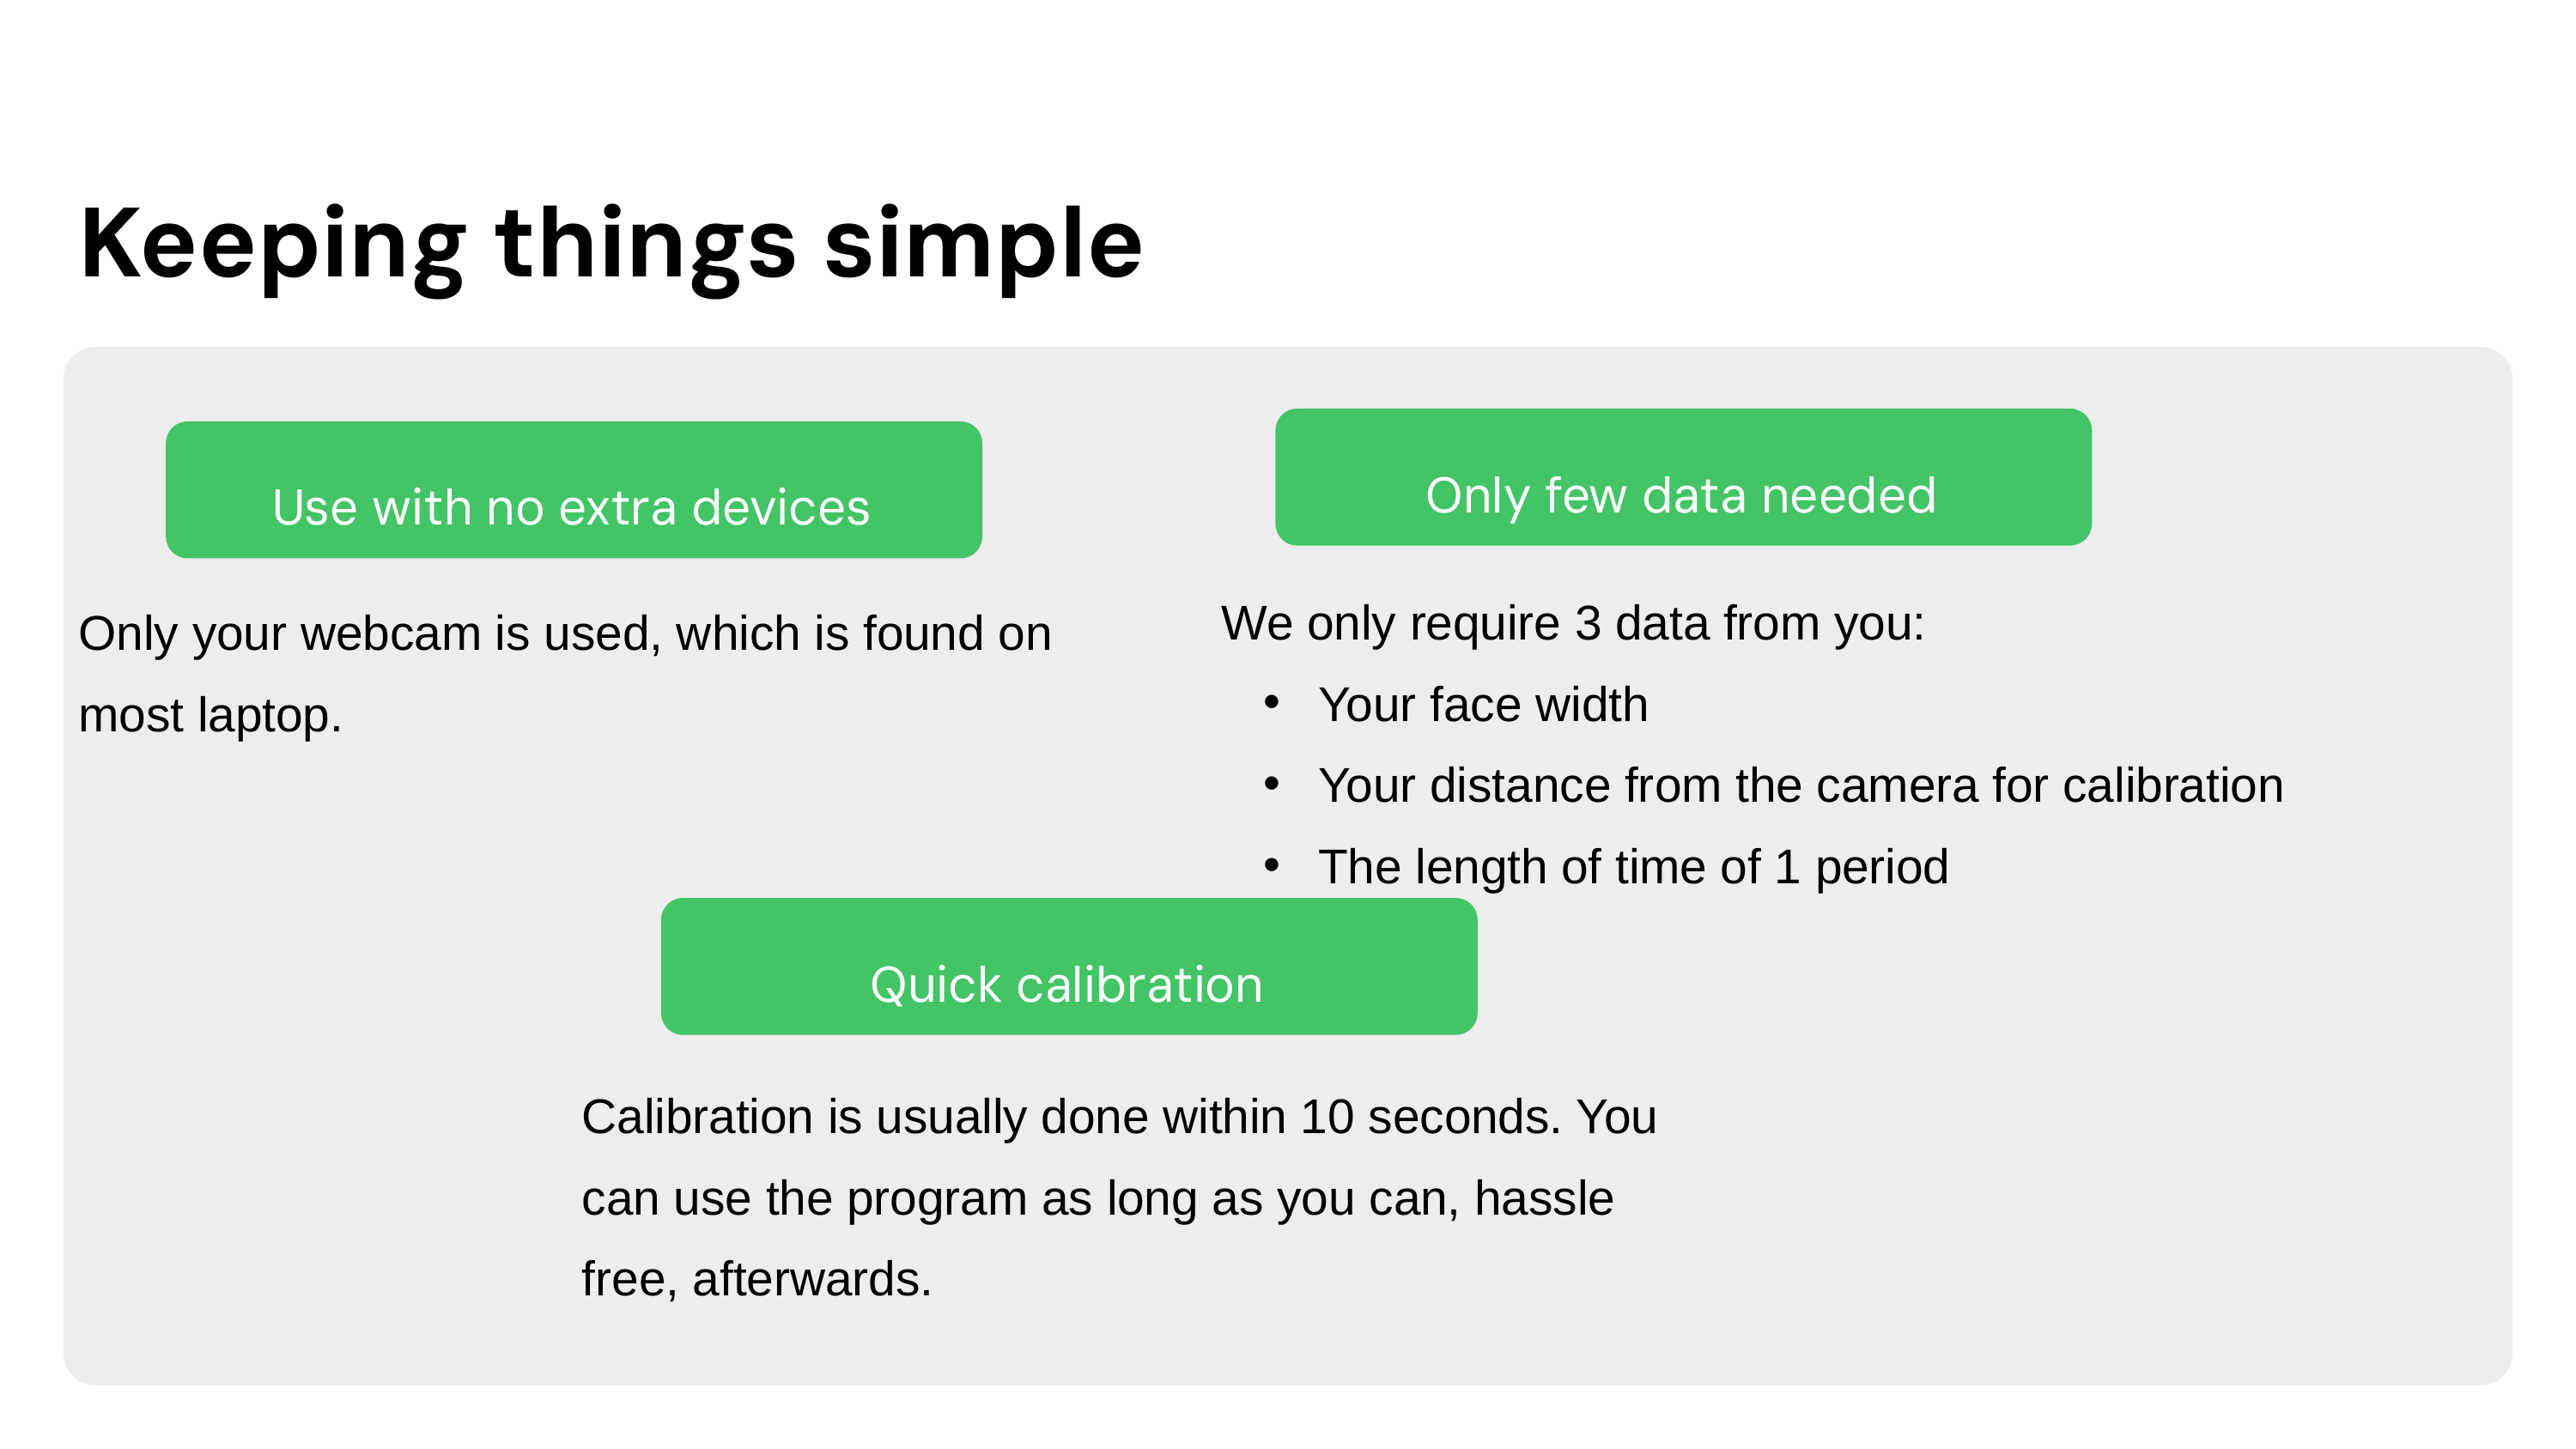

Keeping things simple

Only few data needed

Use with no extra devices
We only require 3 data from you:
 Your face width
 Your distance from the camera for calibration
 The length of time of 1 period
Only your webcam is used, which is found on most laptop.

Quick calibration
Calibration is usually done within 10 seconds. You can use the program as long as you can, hassle free, afterwards.